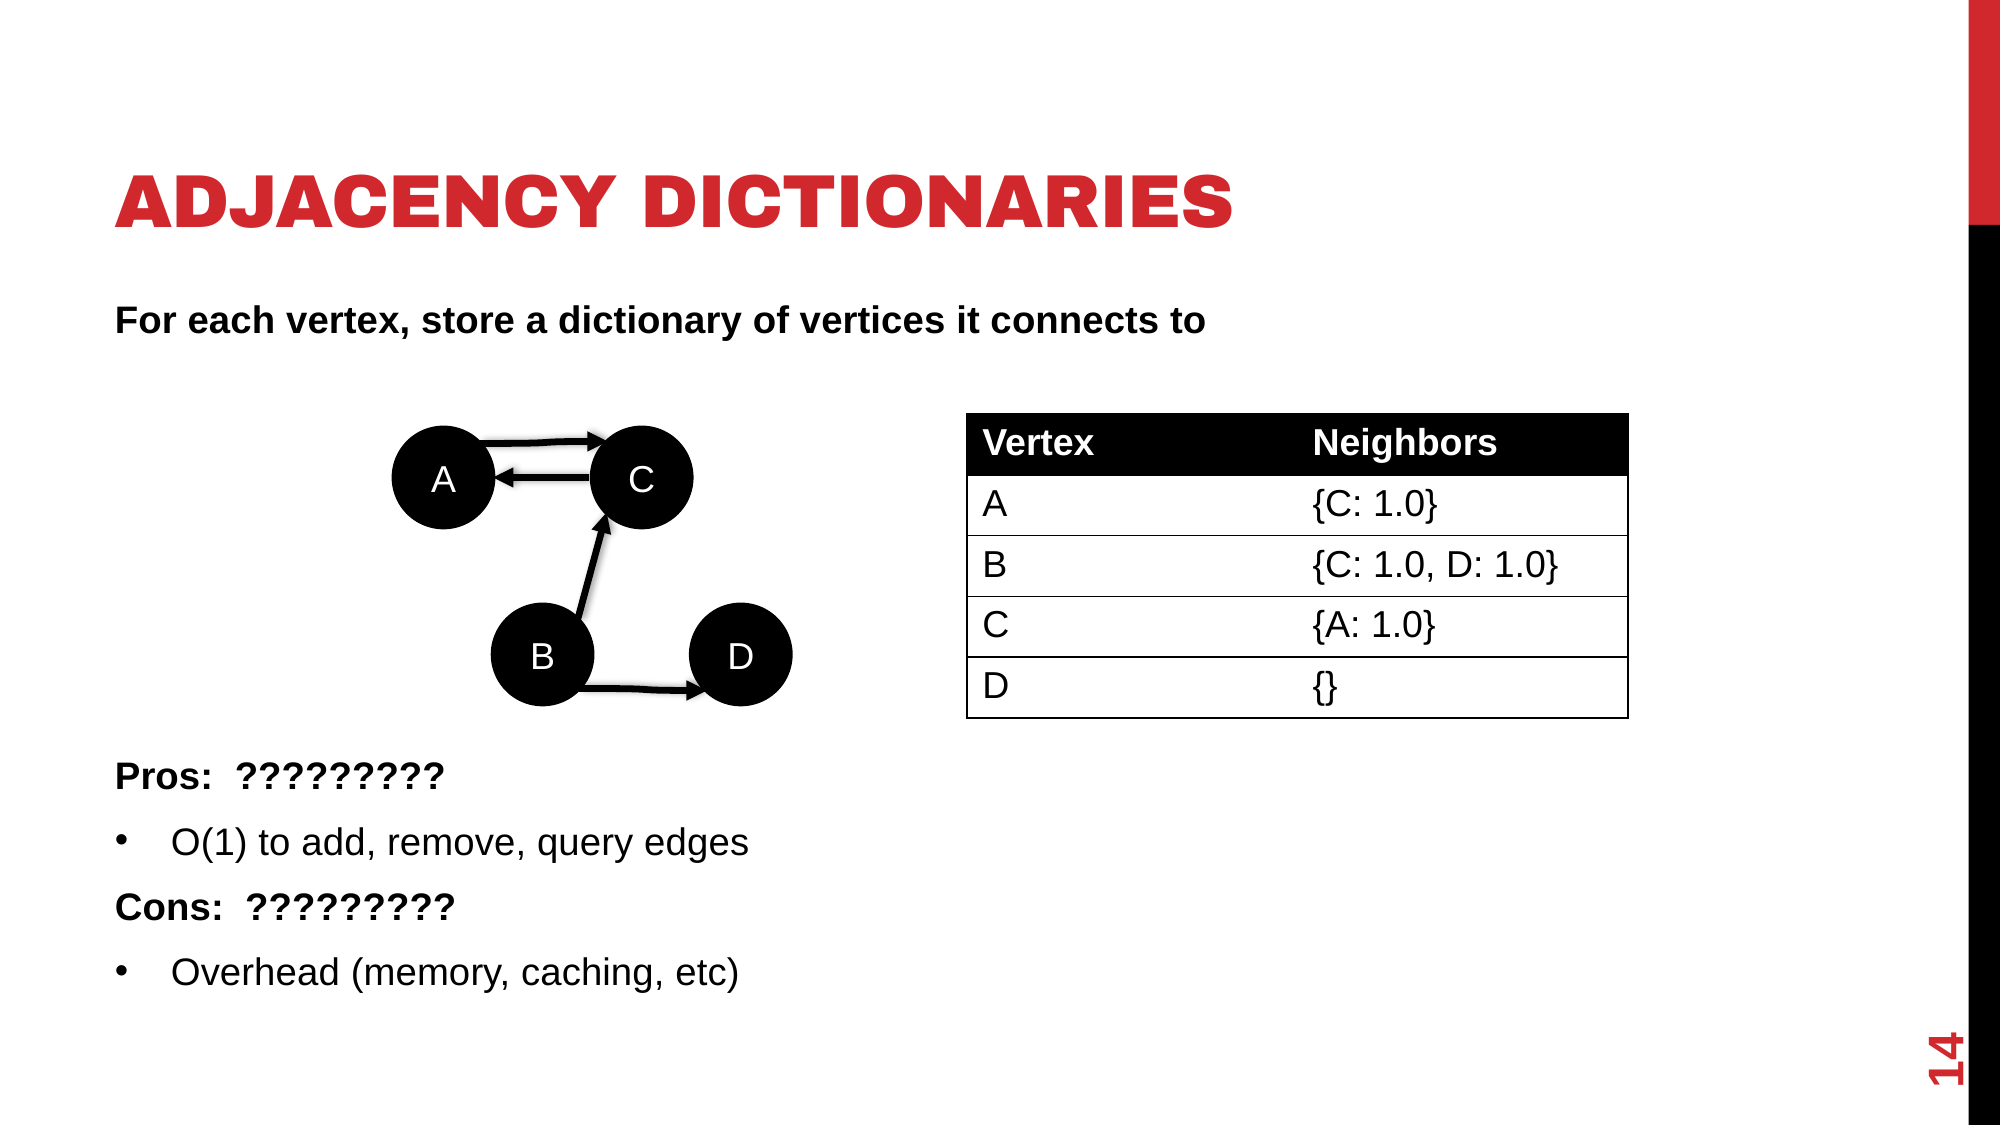

# Adjacency Dictionaries
For each vertex, store a dictionary of vertices it connects to

Pros:  ?????????
O(1) to add, remove, query edges
Cons:  ?????????
Overhead (memory, caching, etc)
| Vertex | Neighbors |
| --- | --- |
| A | {C: 1.0} |
| B | {C: 1.0, D: 1.0} |
| C | {A: 1.0} |
| D | {} |
A
C
B
D
14